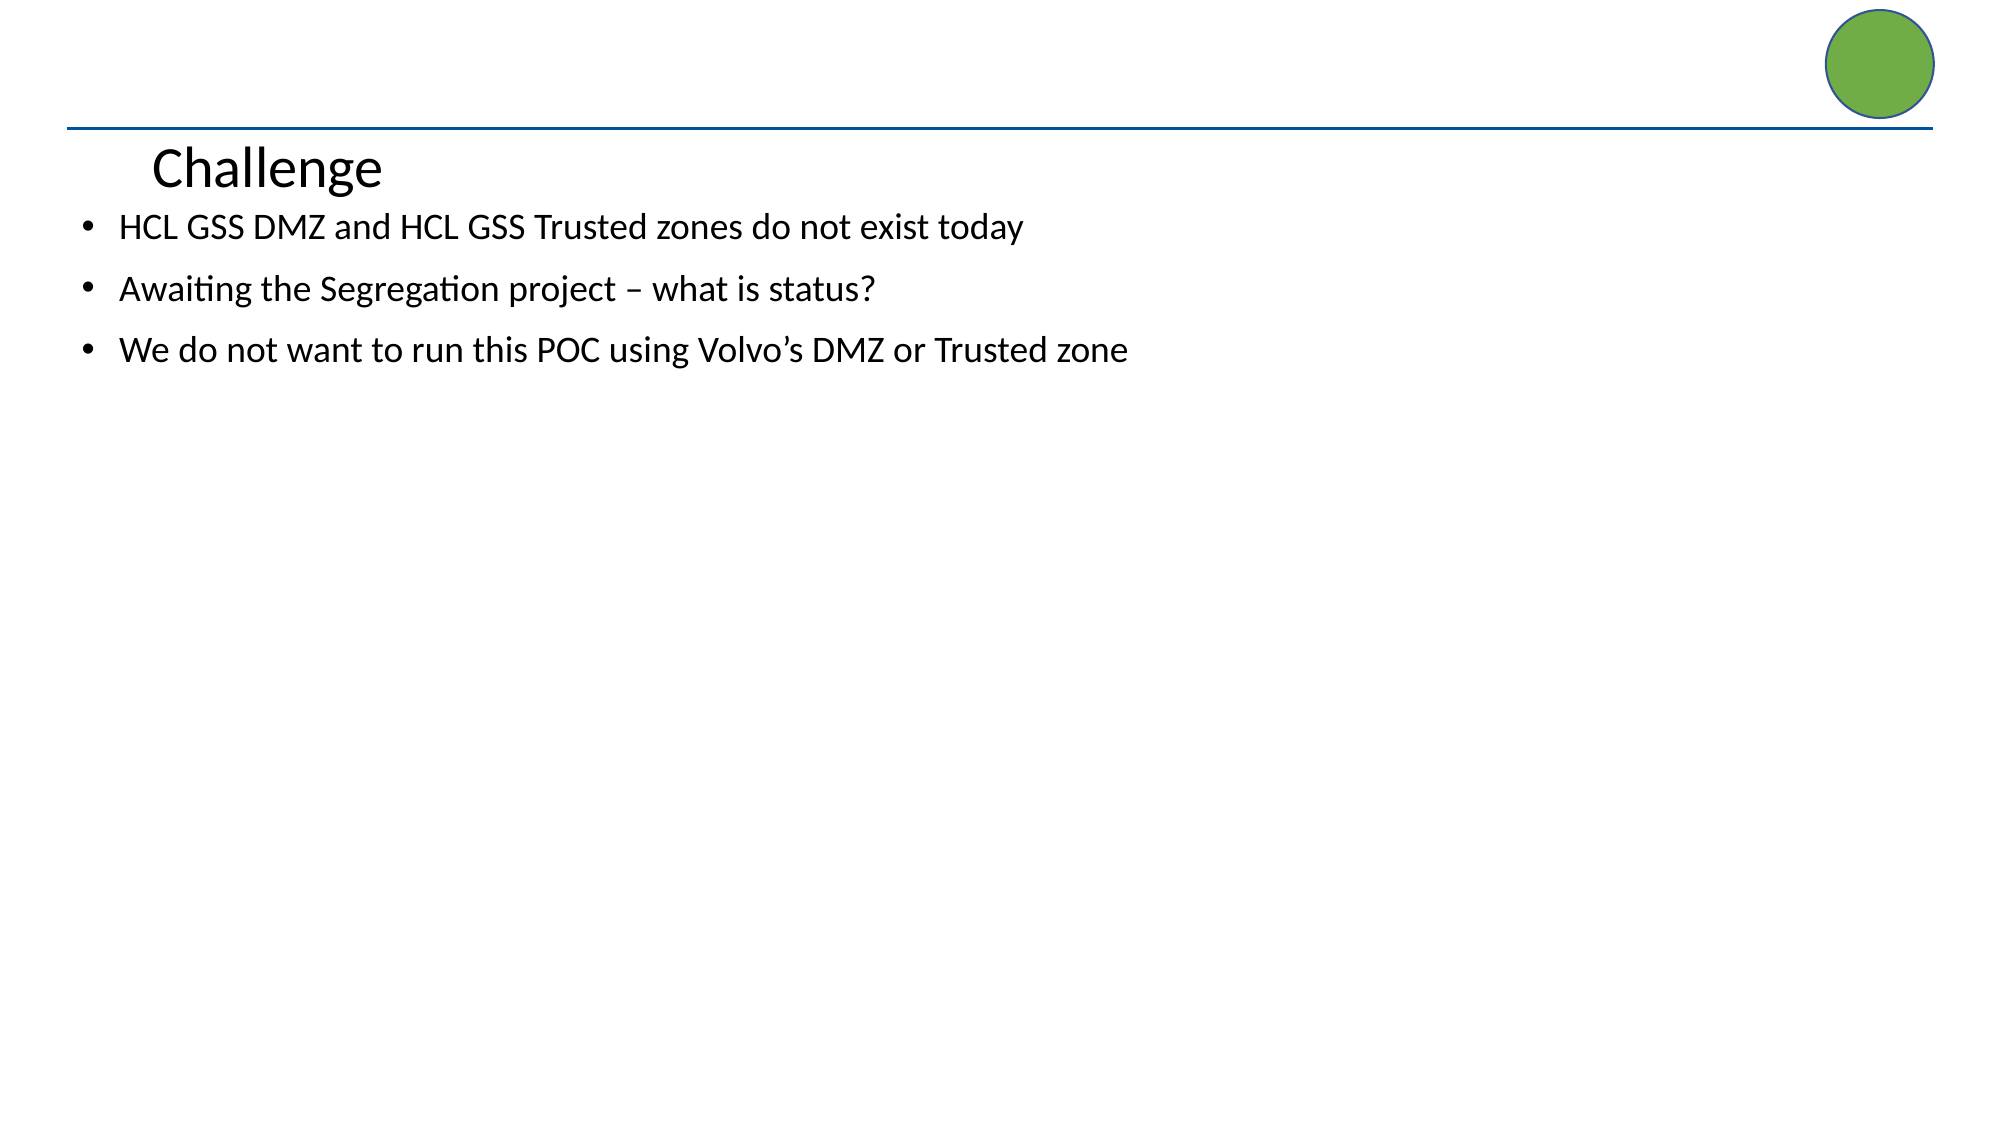

# Challenge
HCL GSS DMZ and HCL GSS Trusted zones do not exist today
Awaiting the Segregation project – what is status?
We do not want to run this POC using Volvo’s DMZ or Trusted zone